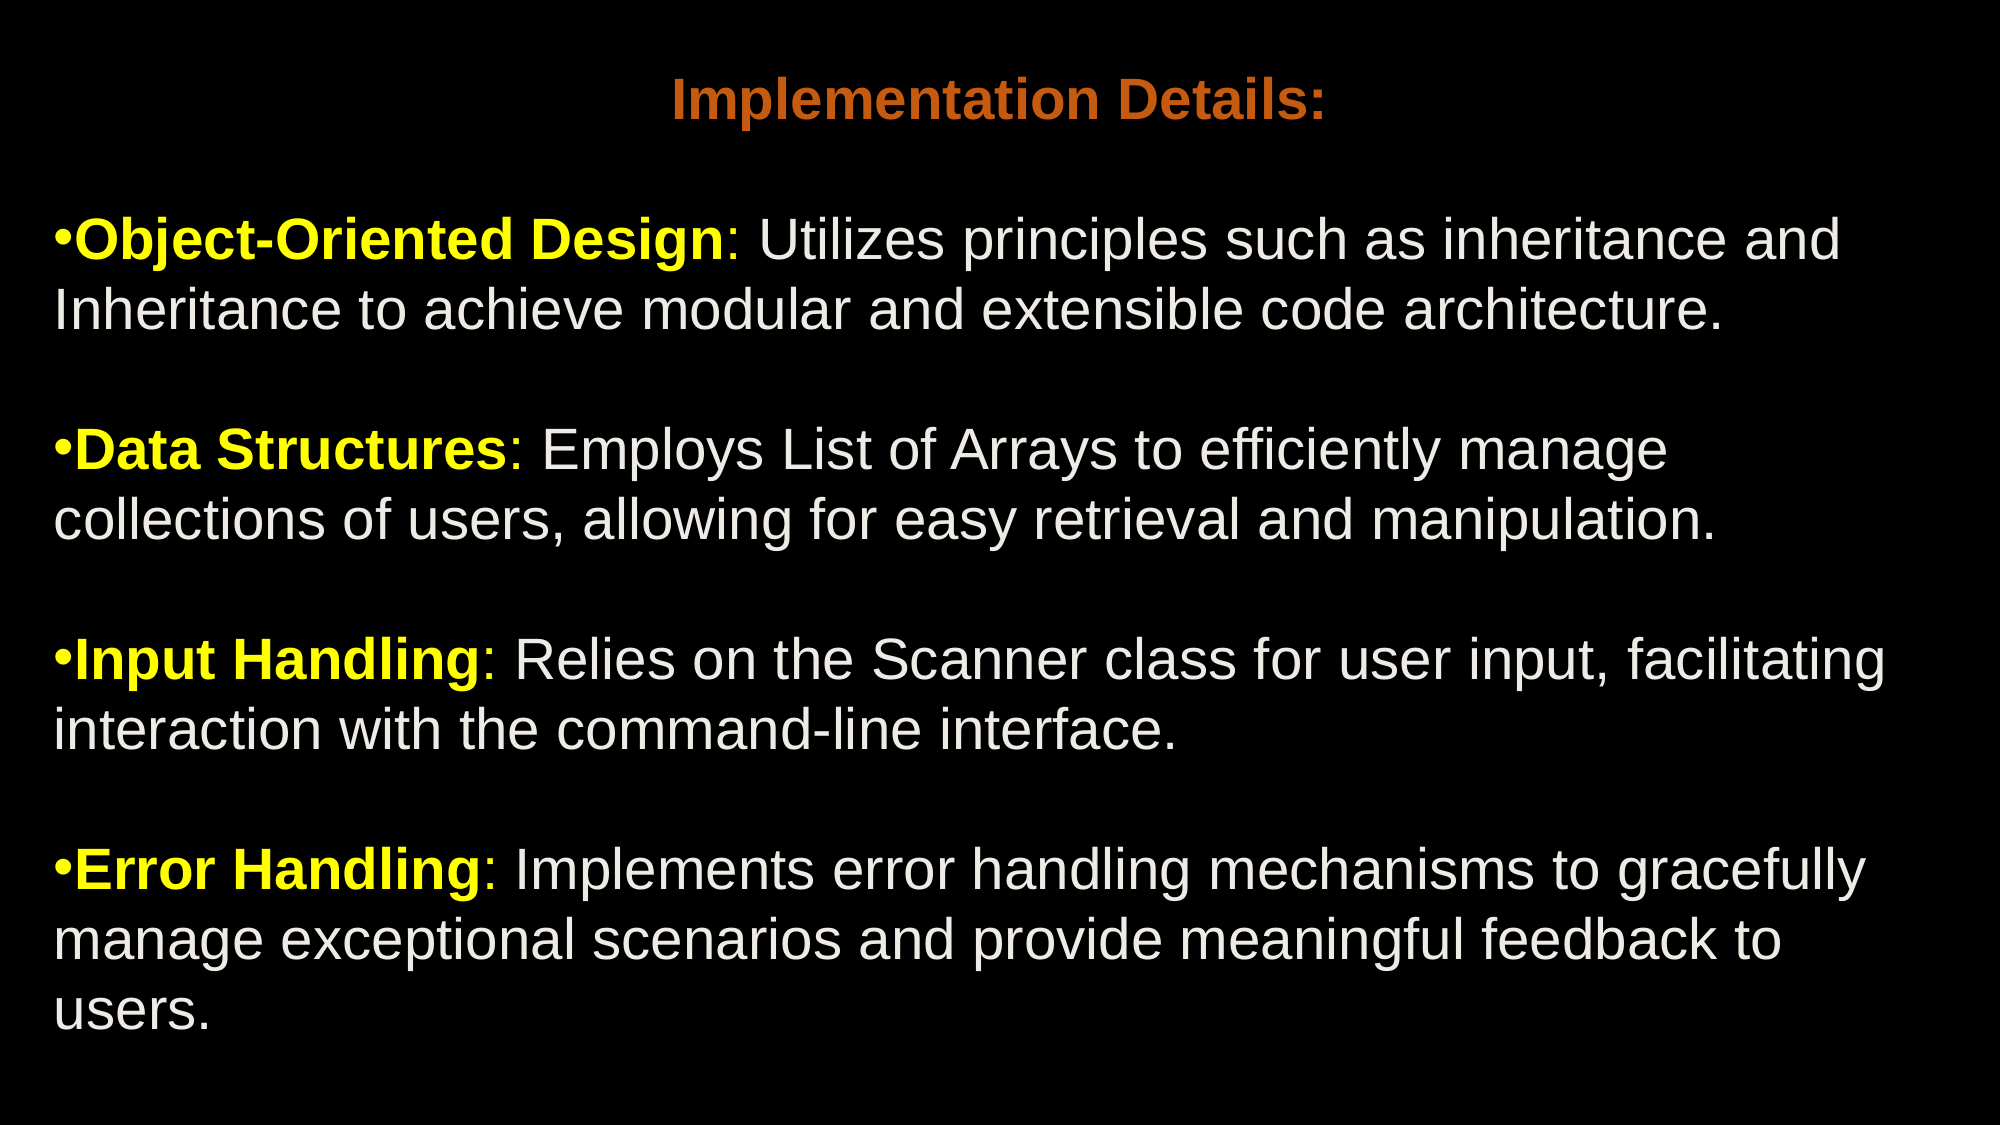

Implementation Details:

Object-Oriented Design: Utilizes principles such as inheritance and Inheritance to achieve modular and extensible code architecture.

Data Structures: Employs List of Arrays to efficiently manage collections of users, allowing for easy retrieval and manipulation.

Input Handling: Relies on the Scanner class for user input, facilitating interaction with the command-line interface.

Error Handling: Implements error handling mechanisms to gracefully manage exceptional scenarios and provide meaningful feedback to users.